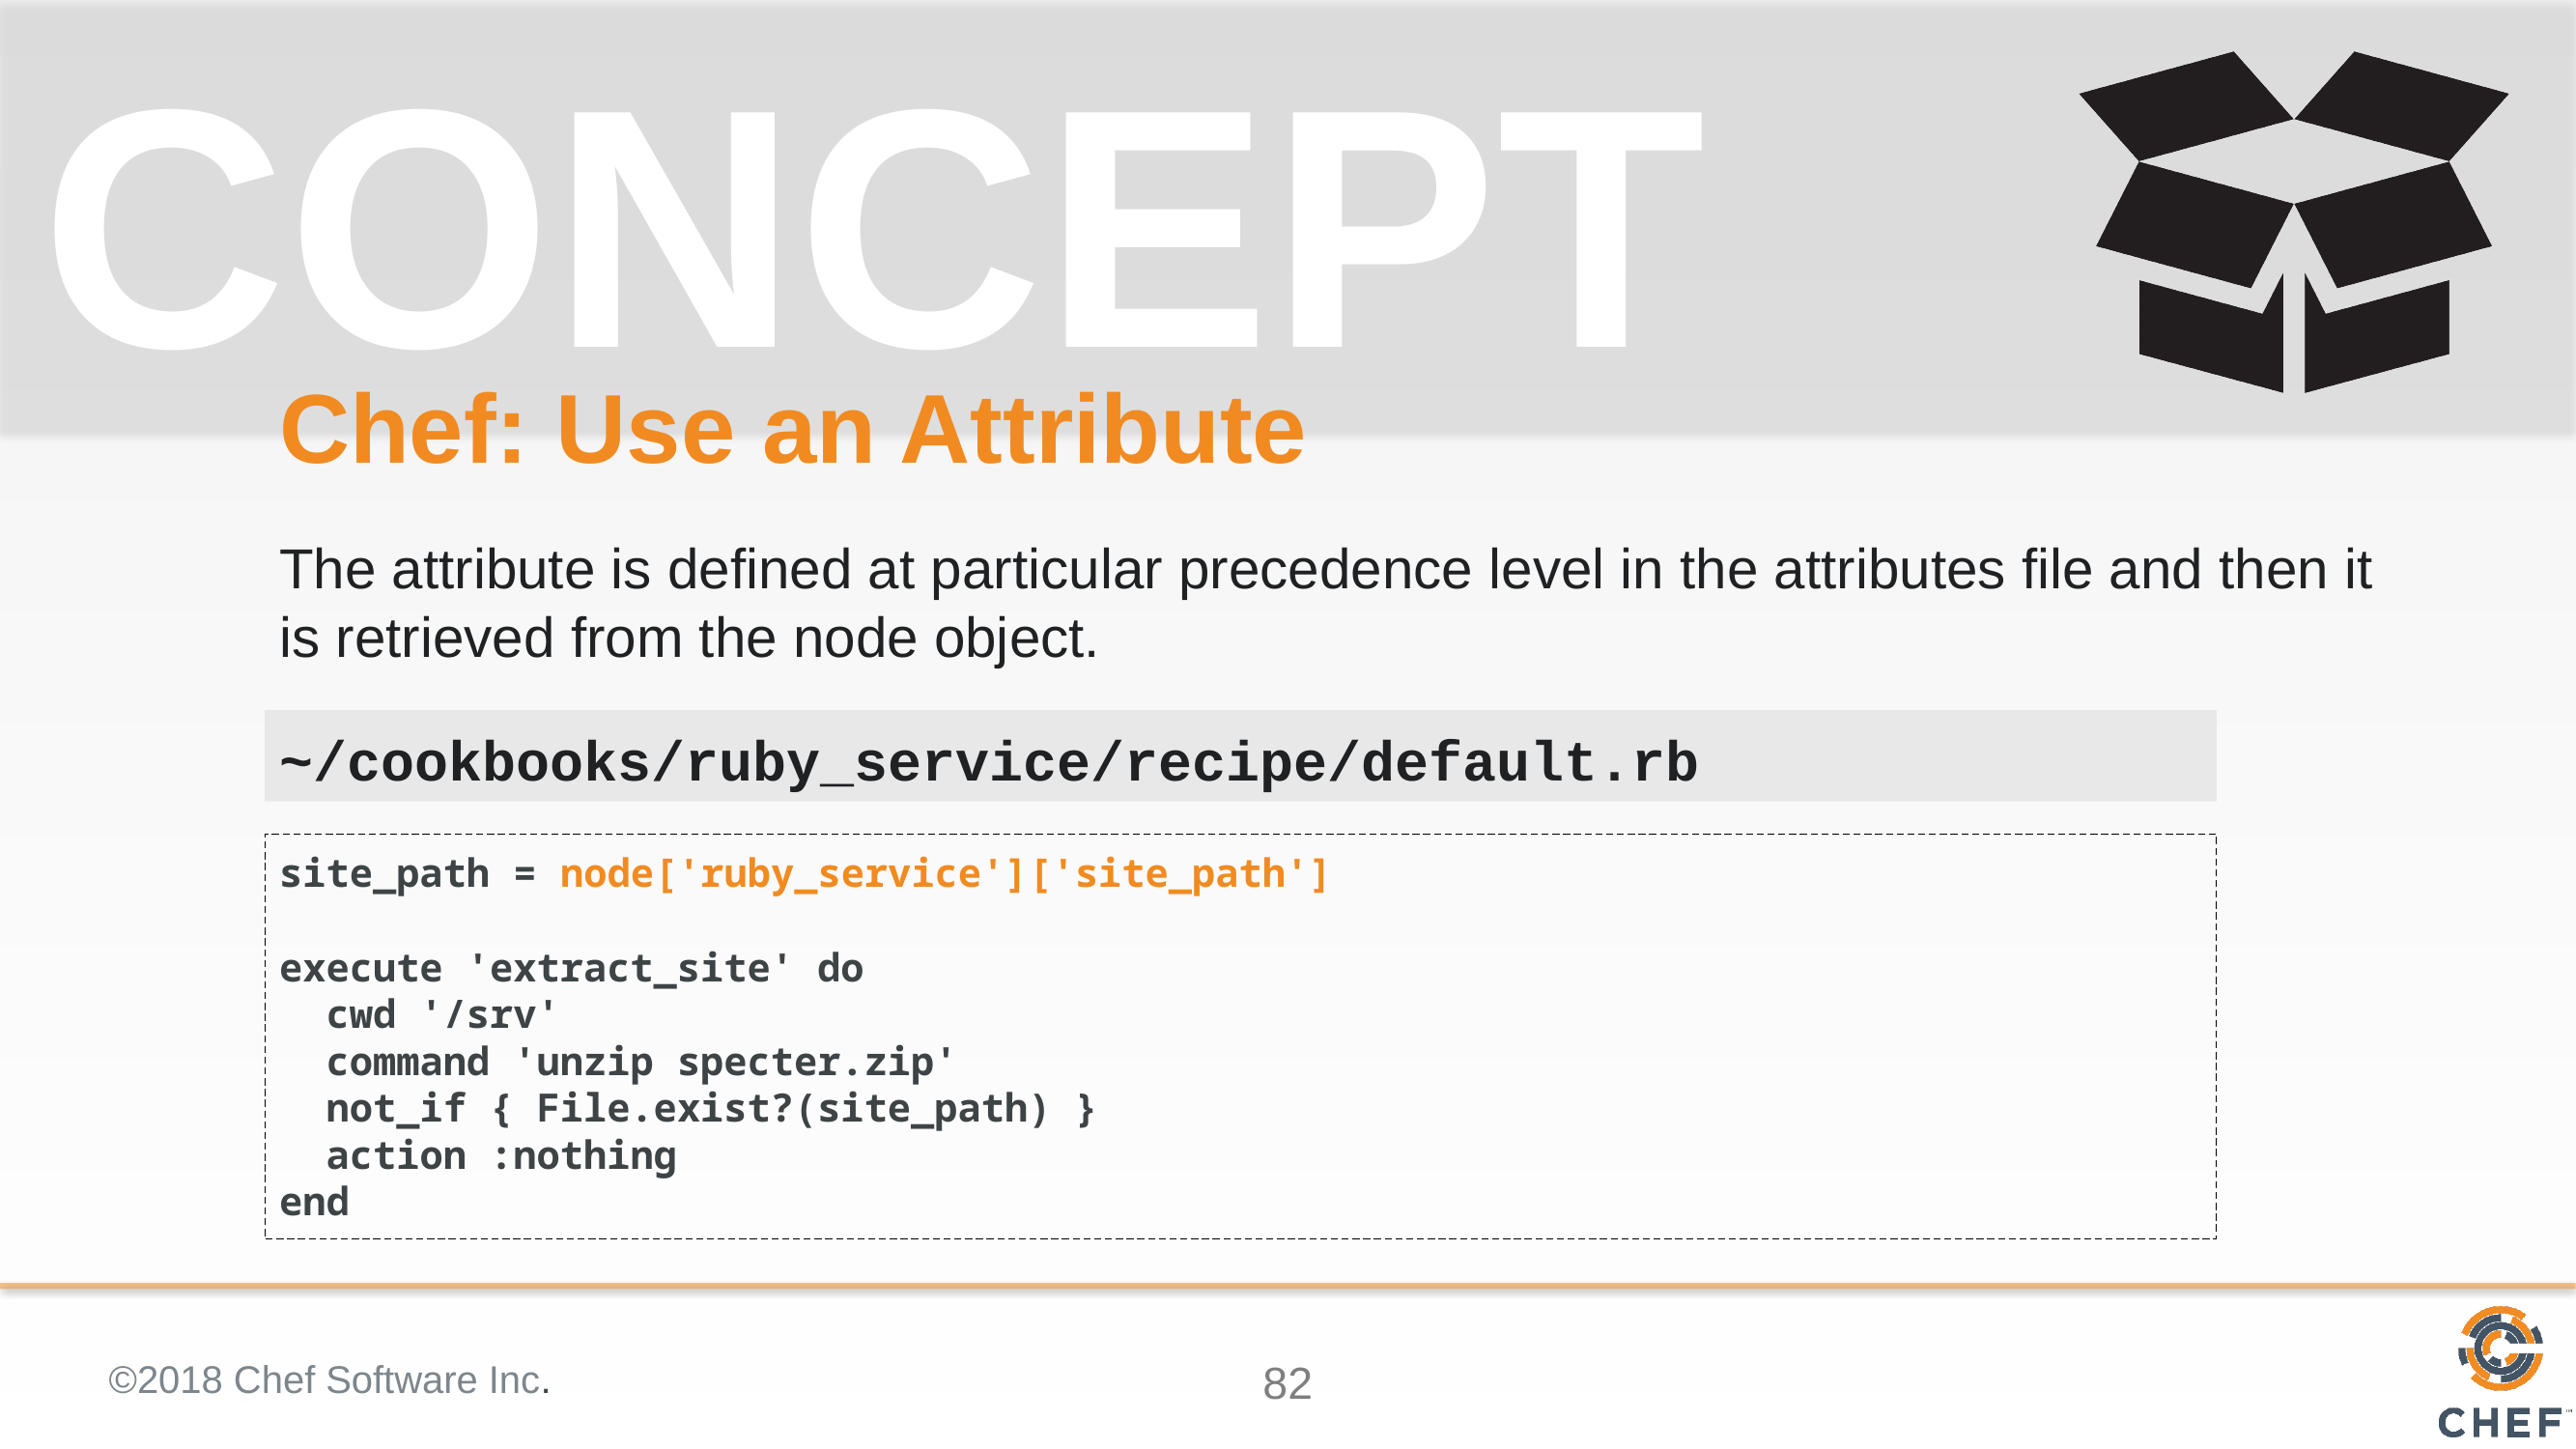

# Chef: Use an Attribute
The attribute is defined at particular precedence level in the attributes file and then it is retrieved from the node object.
~/cookbooks/ruby_service/recipe/default.rb
site_path = node['ruby_service']['site_path']

execute 'extract_site' do
  cwd '/srv'
  command 'unzip specter.zip'
  not_if { File.exist?(site_path) }
  action :nothing
end